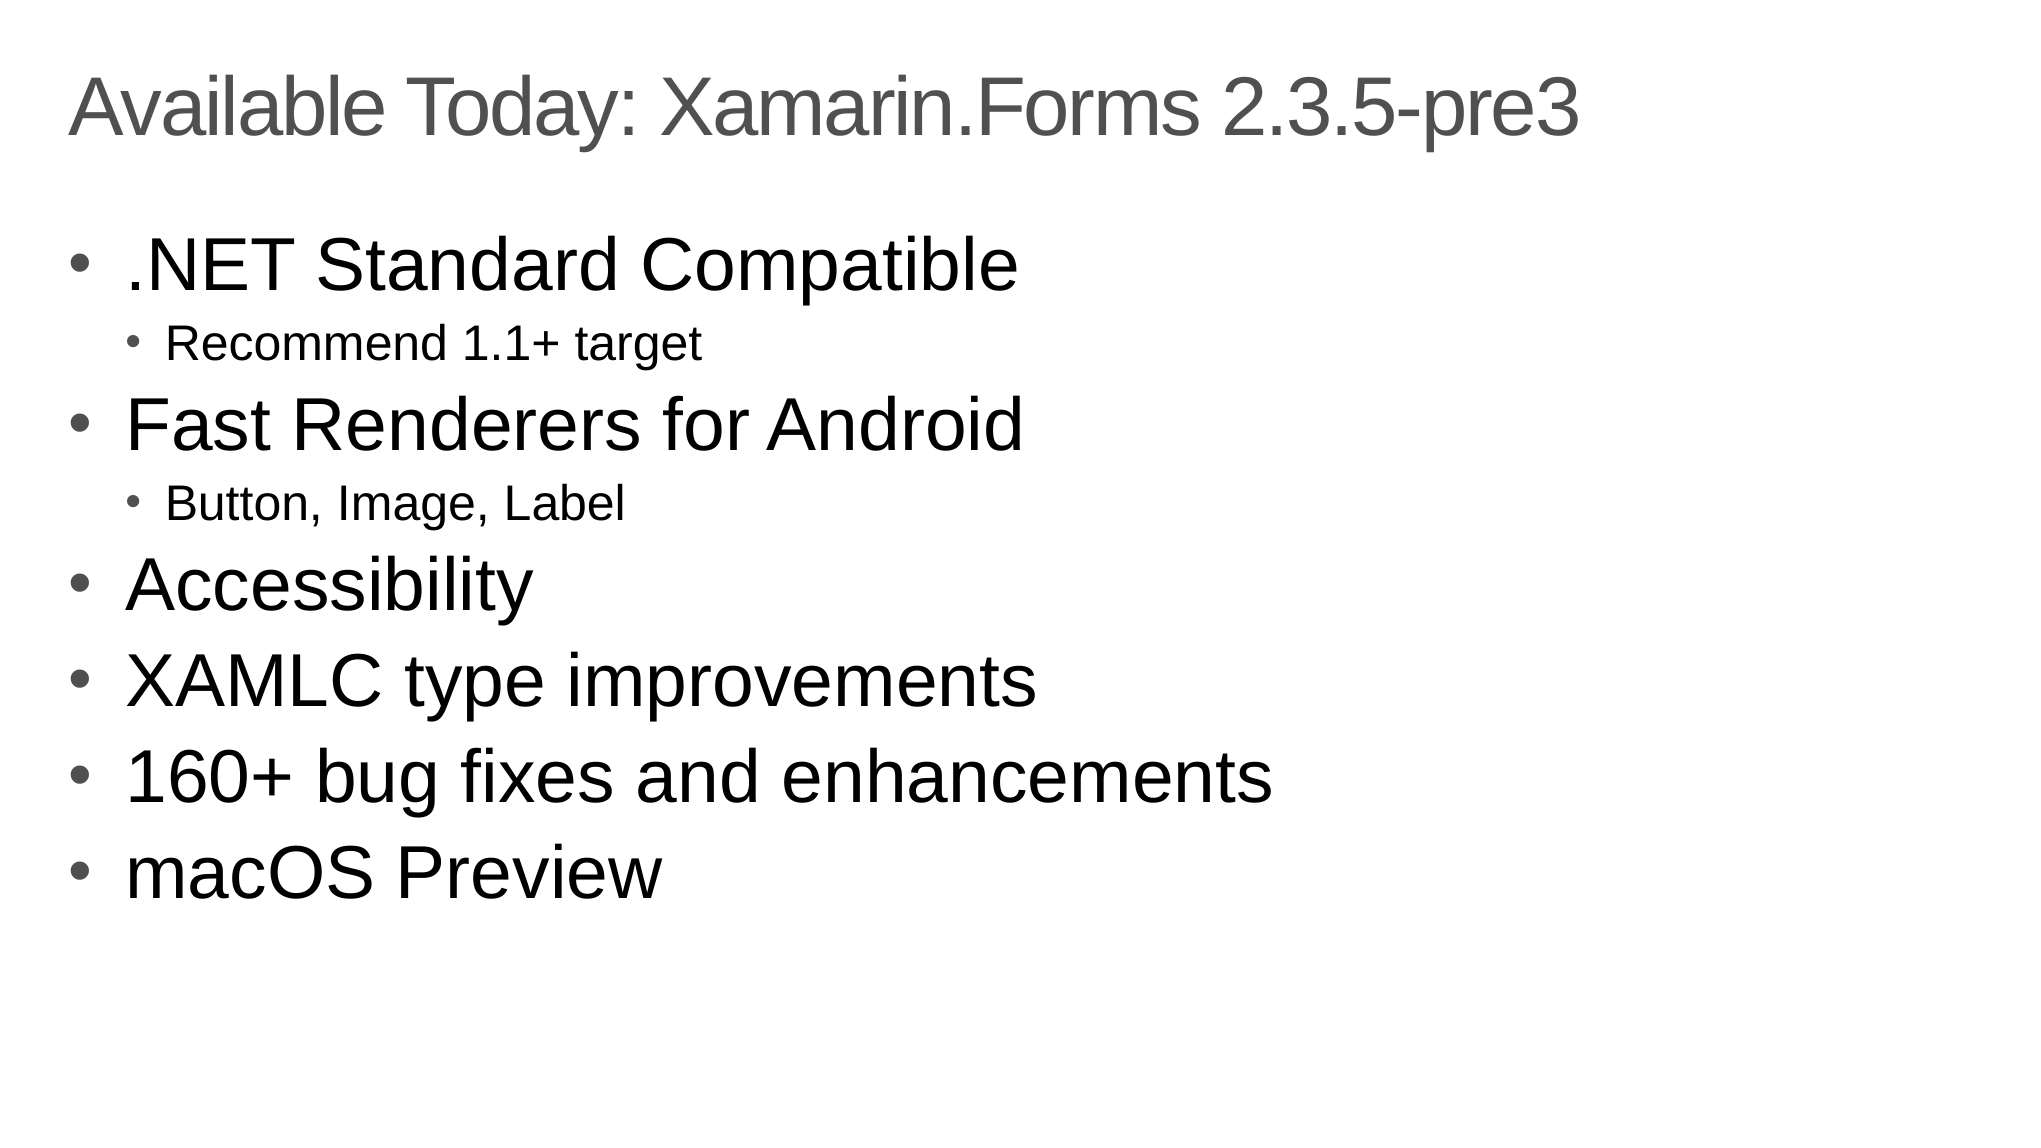

# Available Today: Xamarin.Forms 2.3.5-pre3
.NET Standard Compatible
Recommend 1.1+ target
Fast Renderers for Android
Button, Image, Label
Accessibility
XAMLC type improvements
160+ bug fixes and enhancements
macOS Preview